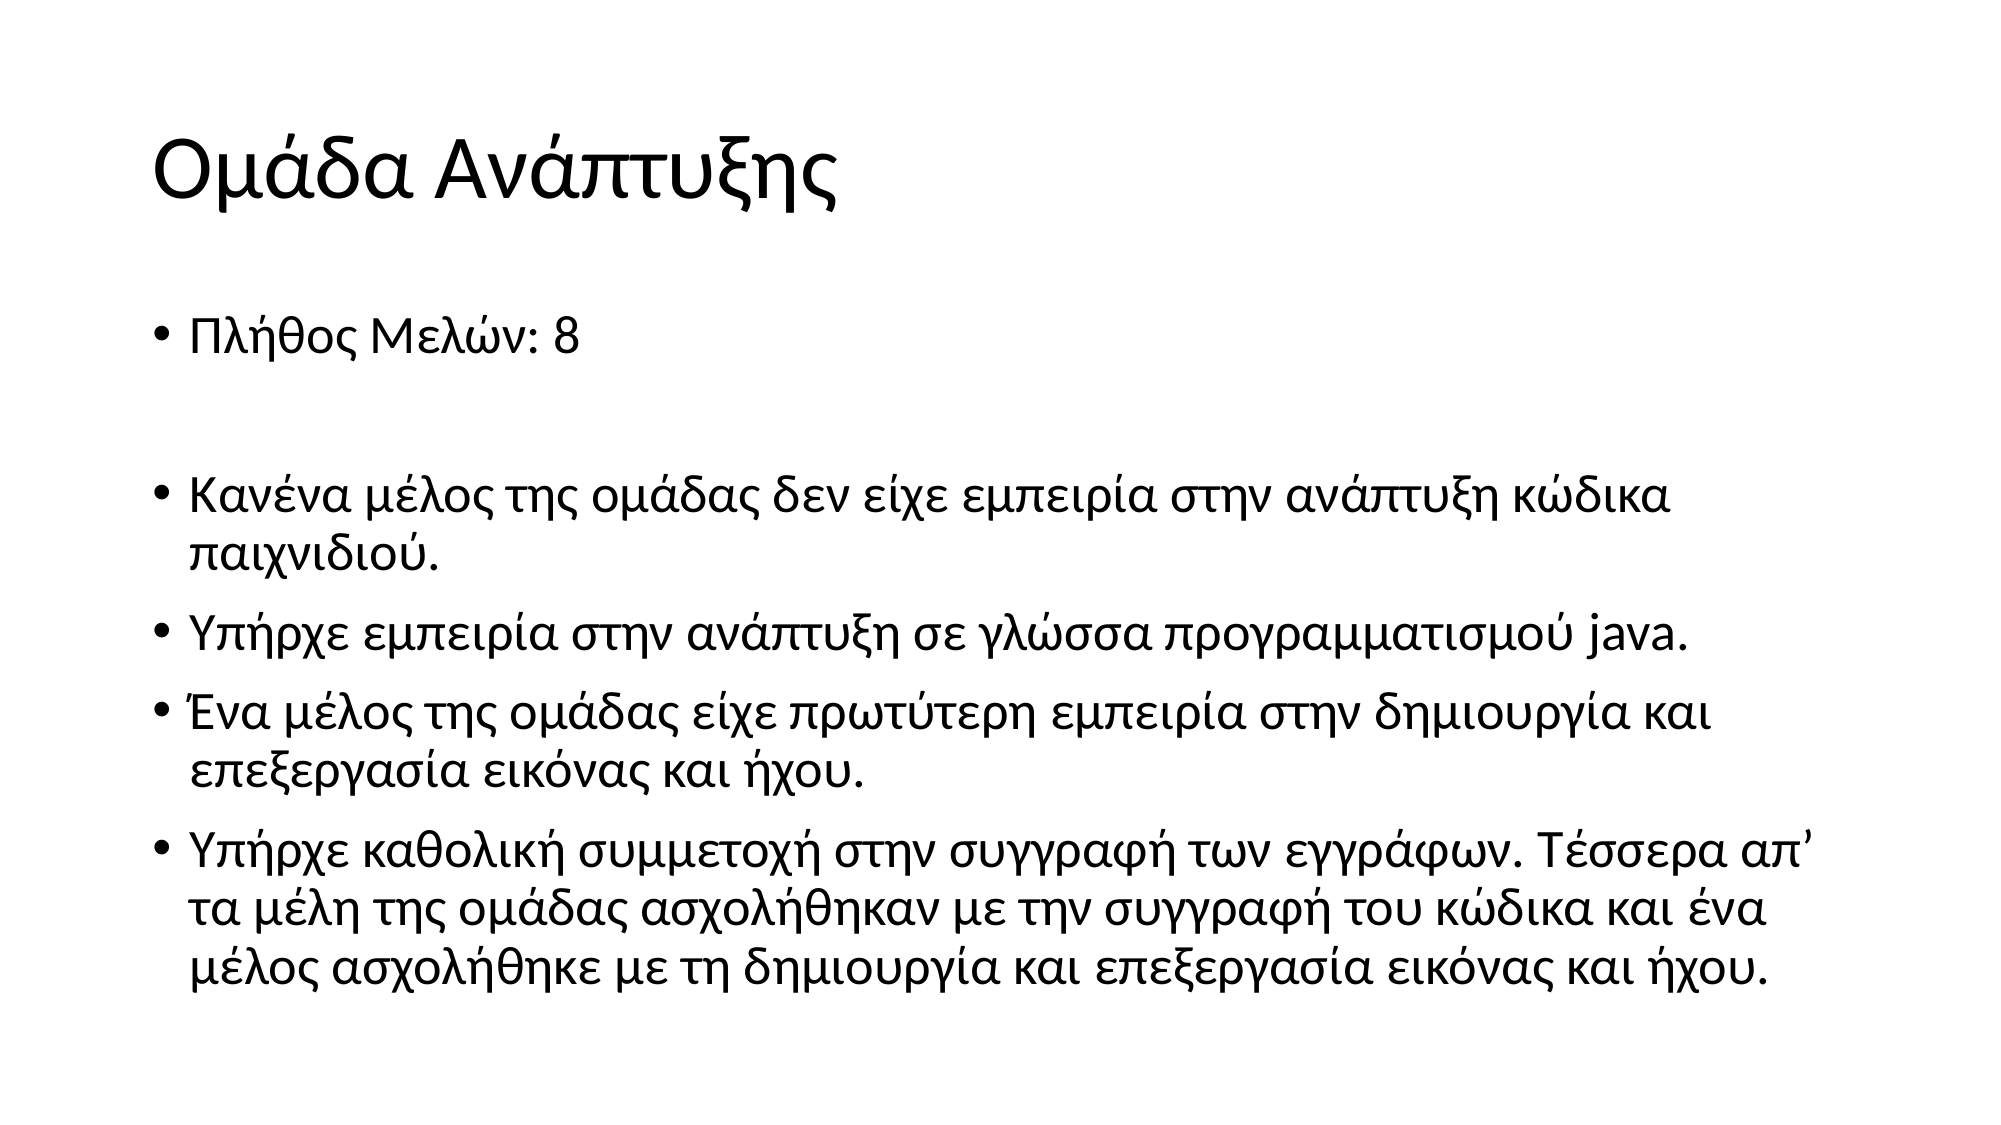

# Ομάδα Ανάπτυξης
Πλήθος Μελών: 8

Κανένα μέλος της ομάδας δεν είχε εμπειρία στην ανάπτυξη κώδικα παιχνιδιού.
Υπήρχε εμπειρία στην ανάπτυξη σε γλώσσα προγραμματισμού java.
Ένα μέλος της ομάδας είχε πρωτύτερη εμπειρία στην δημιουργία και επεξεργασία εικόνας και ήχου.
Υπήρχε καθολική συμμετοχή στην συγγραφή των εγγράφων. Τέσσερα απ’ τα μέλη της ομάδας ασχολήθηκαν με την συγγραφή του κώδικα και ένα μέλος ασχολήθηκε με τη δημιουργία και επεξεργασία εικόνας και ήχου.